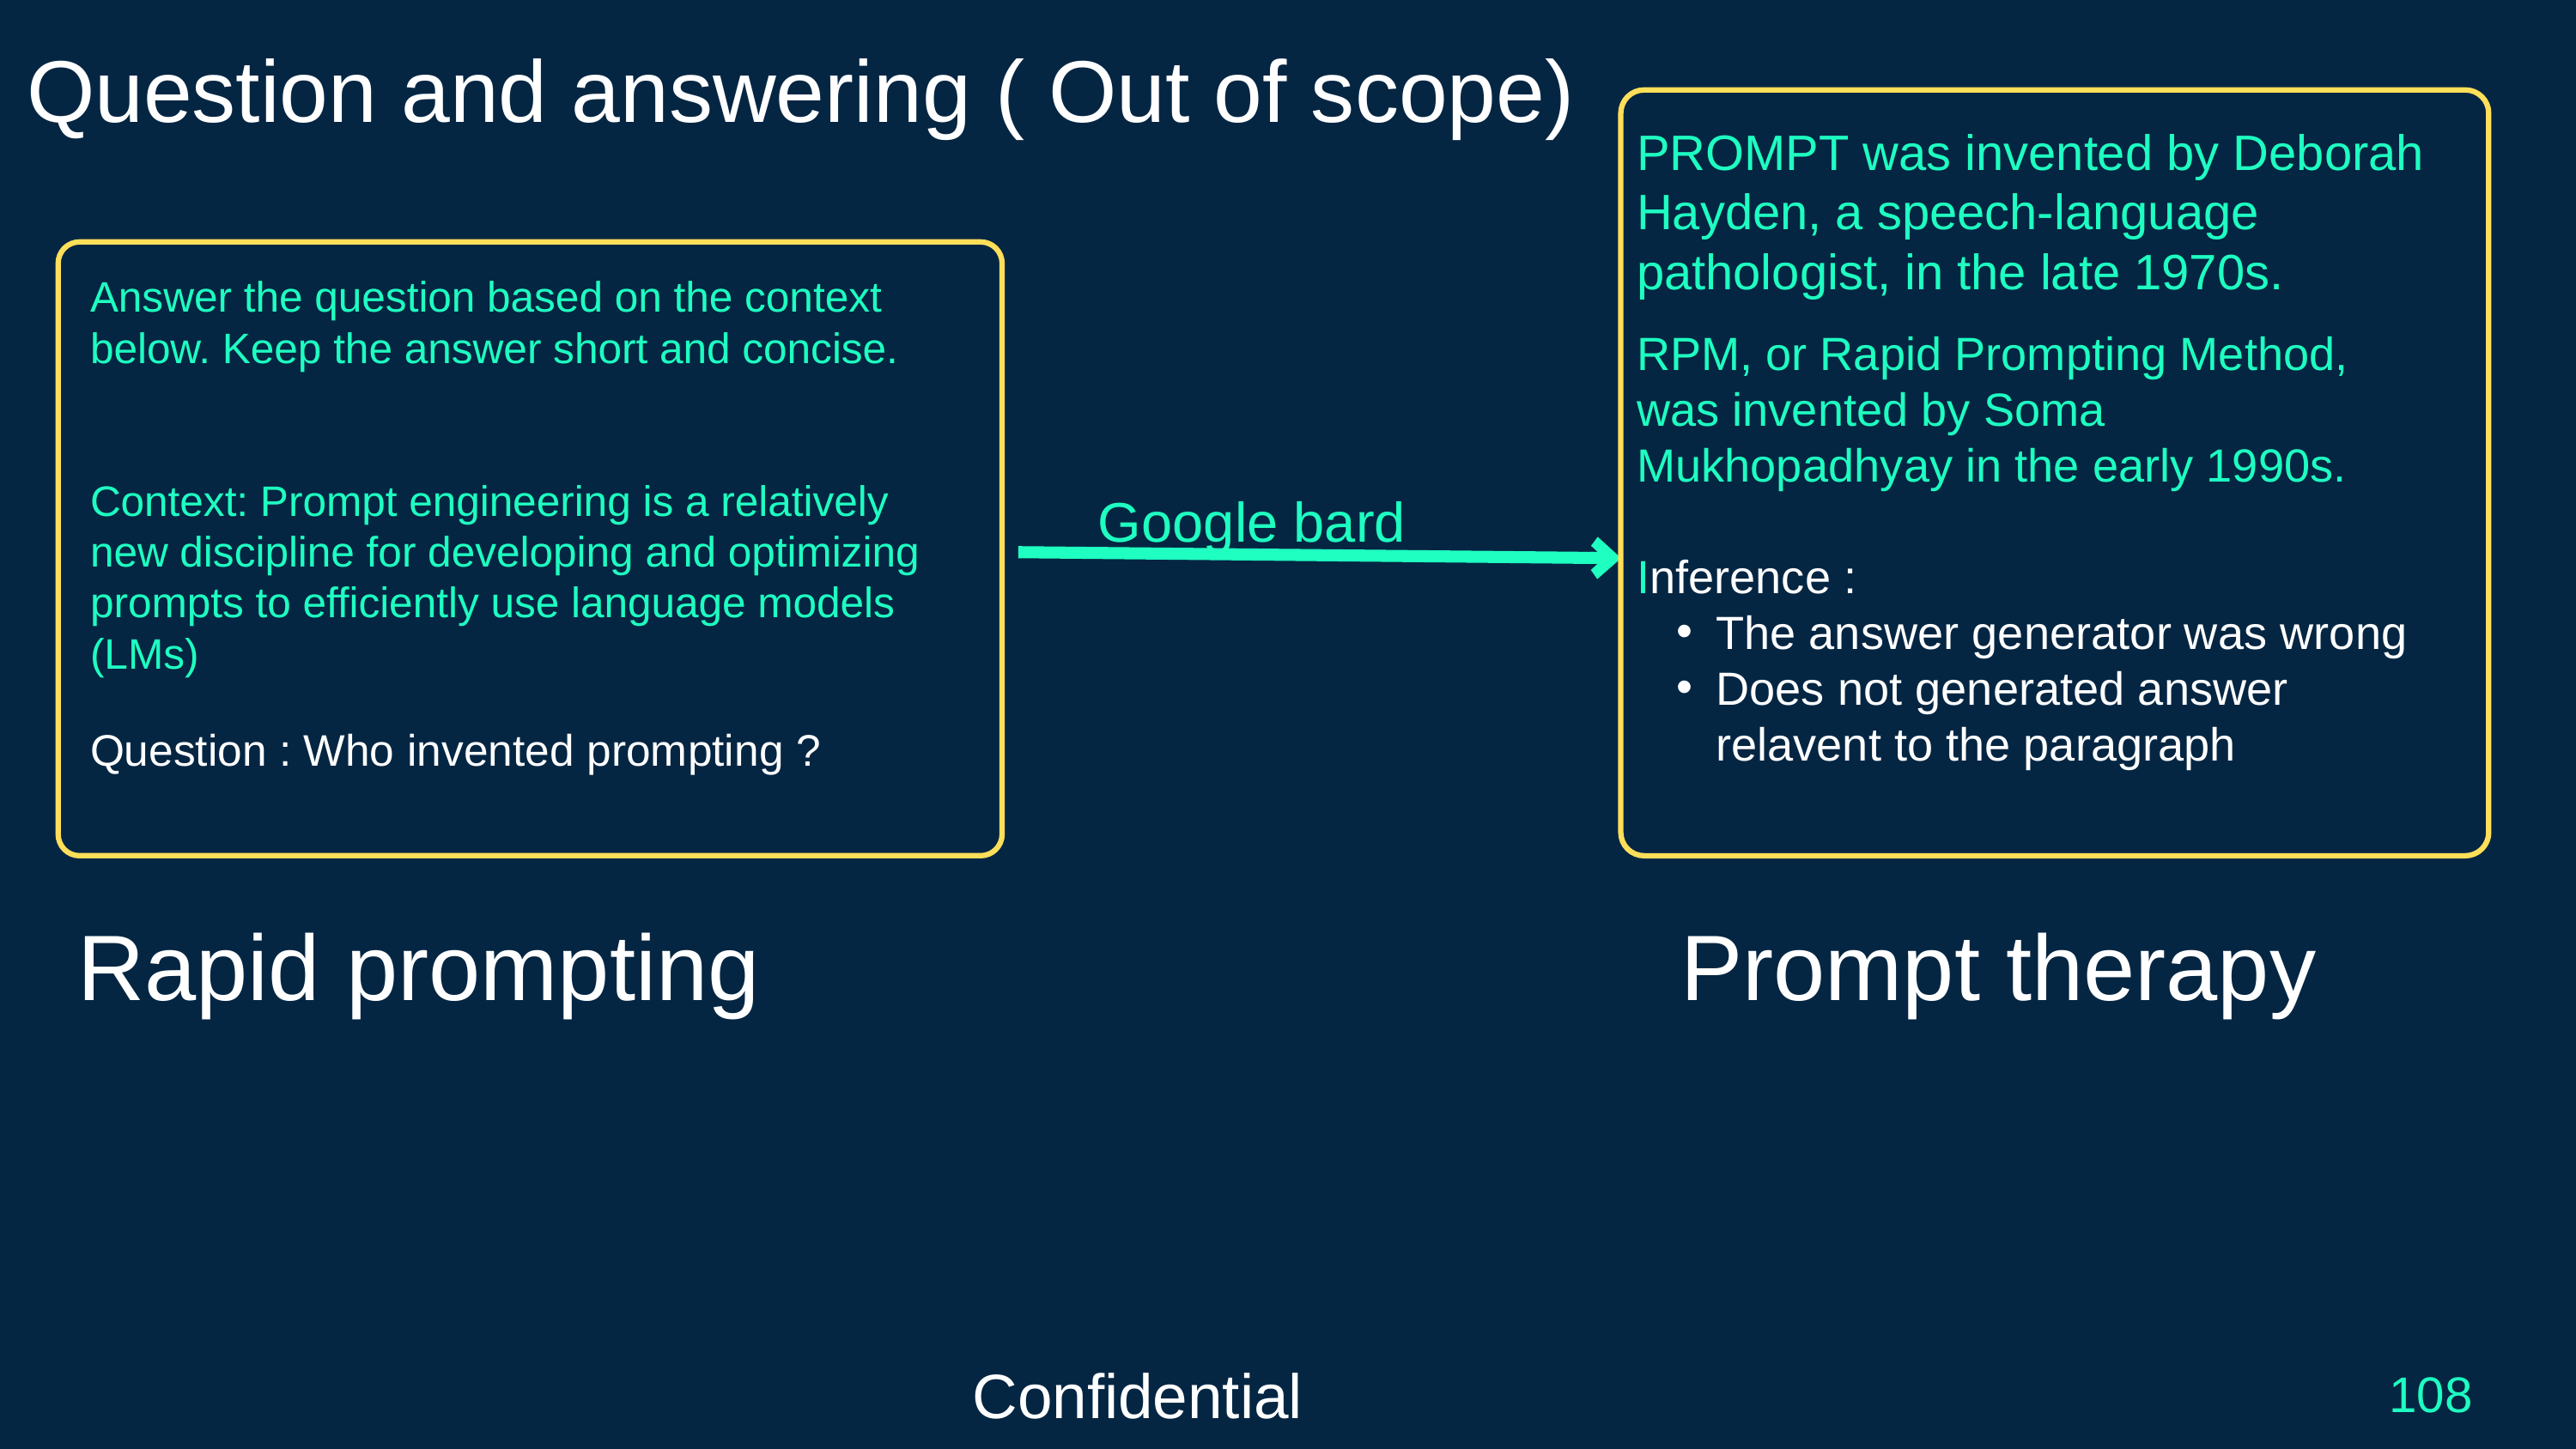

Question and answering ( Out of scope)

PROMPT was invented by Deborah Hayden, a speech-language pathologist, in the late 1970s.

Answer the question based on the context below. Keep the answer short and concise.

Context: Prompt engineering is a relatively new discipline for developing and optimizing prompts to efficiently use language models (LMs)

Question : Who invented prompting ?
RPM, or Rapid Prompting Method, was invented by Soma Mukhopadhyay in the early 1990s.

Inference :
The answer generator was wrong
Does not generated answer relavent to the paragraph
Google bard

Rapid prompting
Prompt therapy
Confidential
108